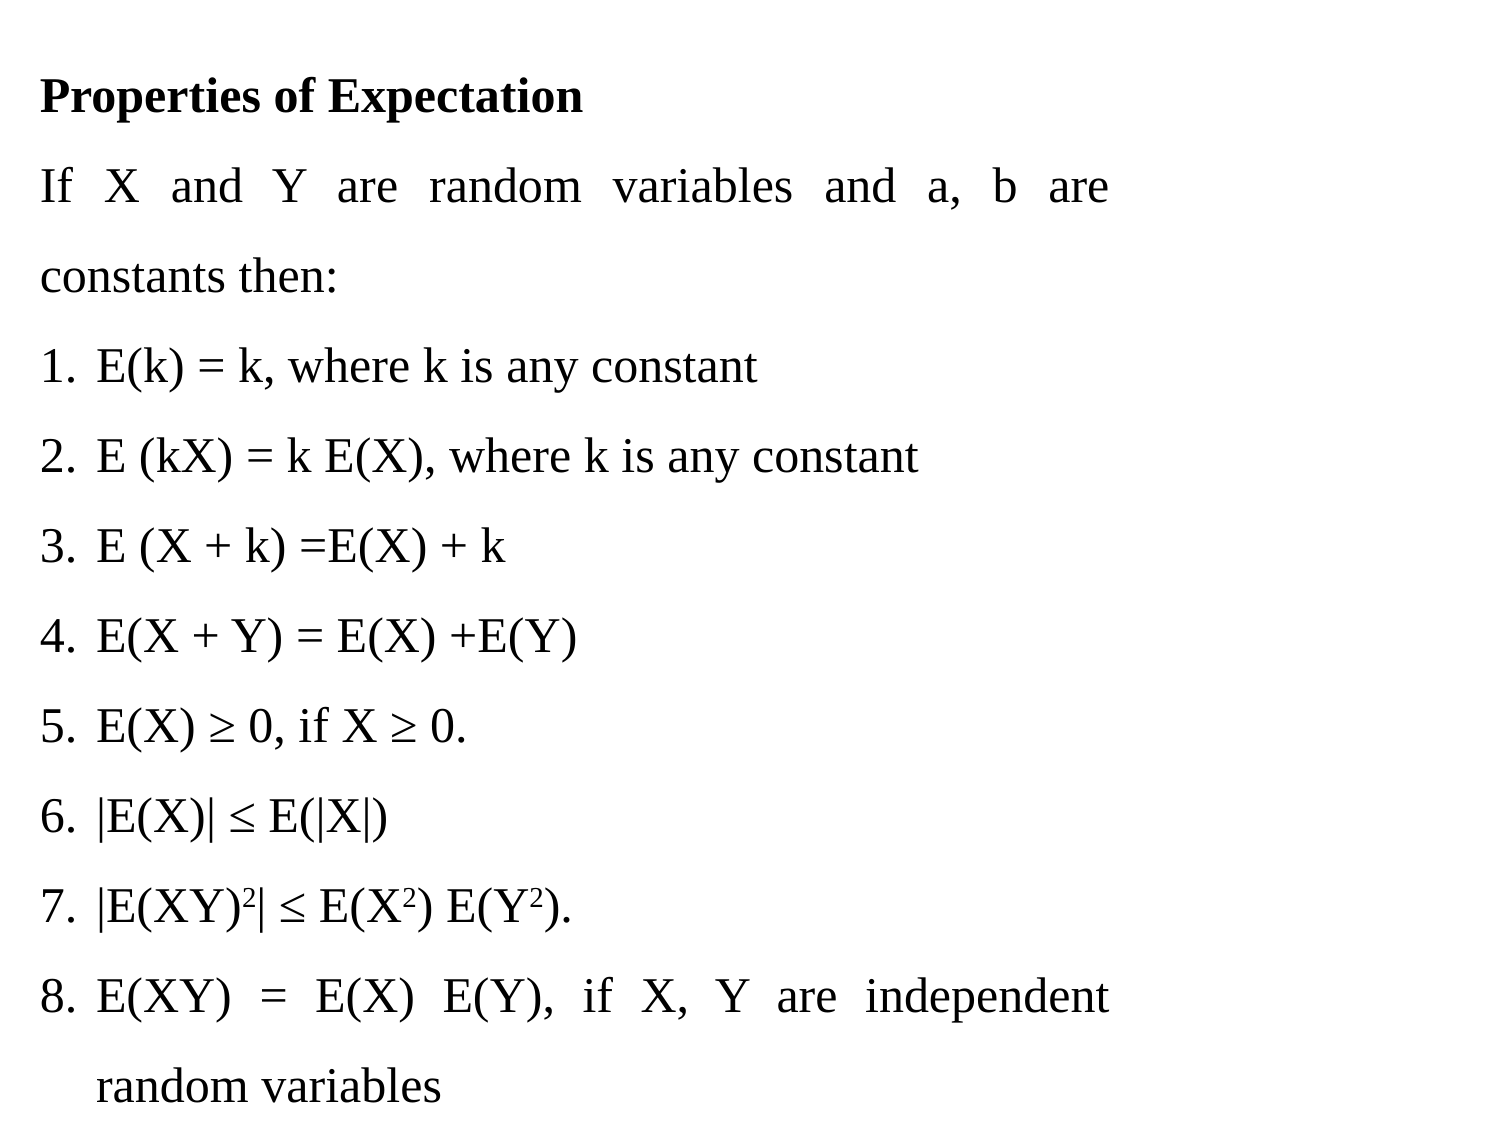

Properties of Expectation
If X and Y are random variables and a, b are constants then:
E(k) = k, where k is any constant
E (kX) = k E(X), where k is any constant
E (X + k) =E(X) + k
E(X + Y) = E(X) +E(Y)
E(X) ≥ 0, if X ≥ 0.
|E(X)| ≤ E(|X|)
|E(XY)2| ≤ E(X2) E(Y2).
E(XY) = E(X) E(Y), if X, Y are independent random variables